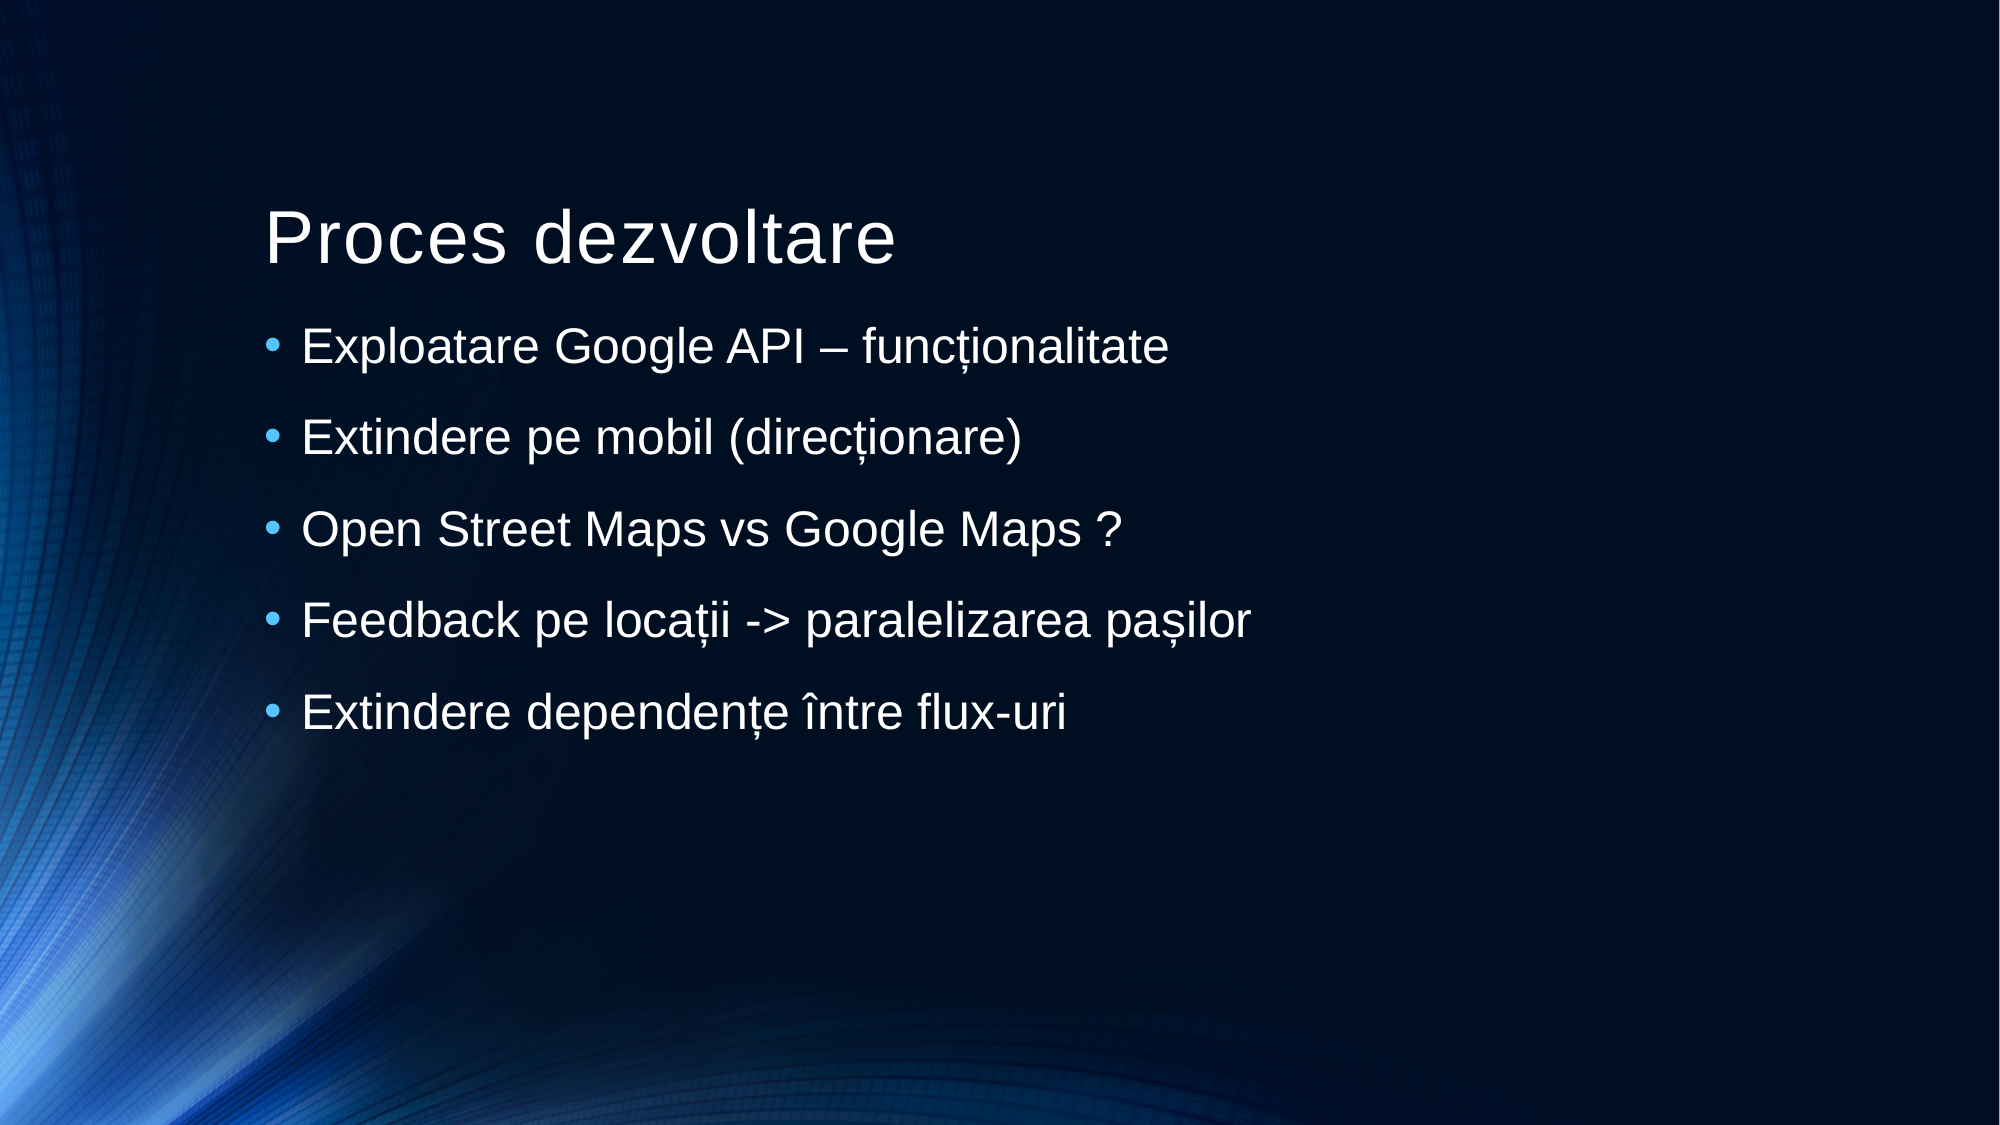

# Proces dezvoltare
Exploatare Google API – funcționalitate
Extindere pe mobil (direcționare)
Open Street Maps vs Google Maps ?
Feedback pe locații -> paralelizarea pașilor
Extindere dependențe între flux-uri